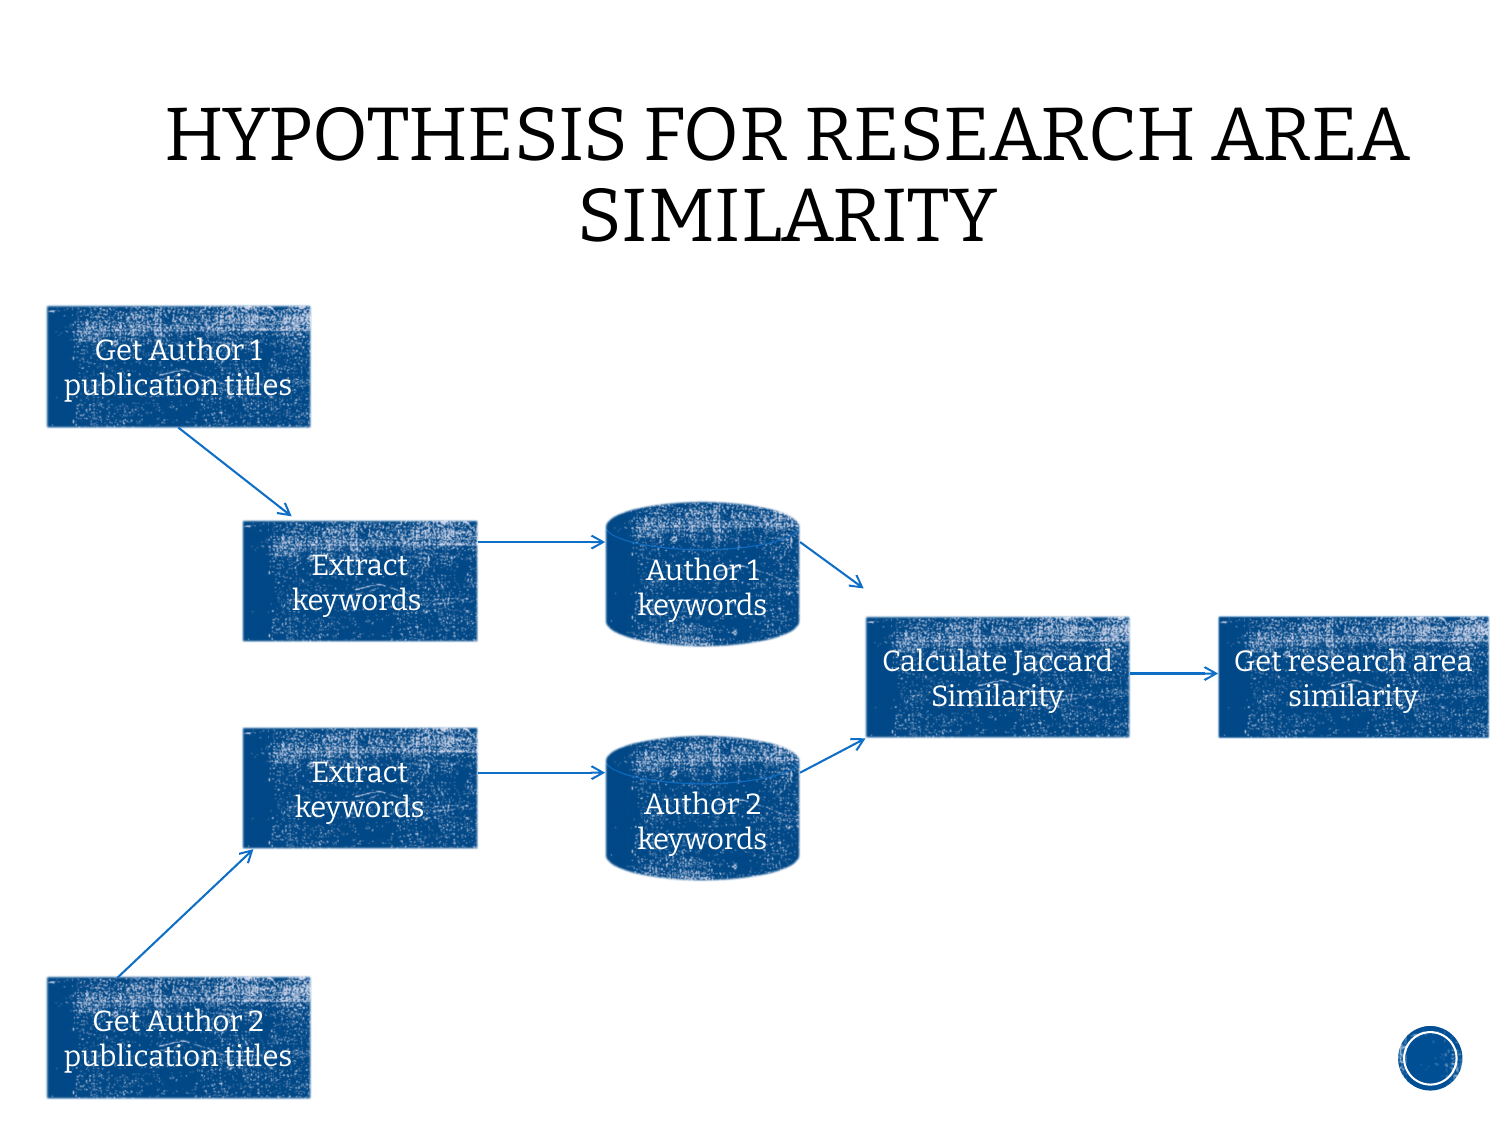

# HYPOTHESIS FOR RESEARCH AREA SIMILARITY
Get Author 1 publication titles
Author 1 keywords
Extract keywords
Calculate Jaccard Similarity
Get research area similarity
Extract keywords
Author 2 keywords
Get Author 2 publication titles